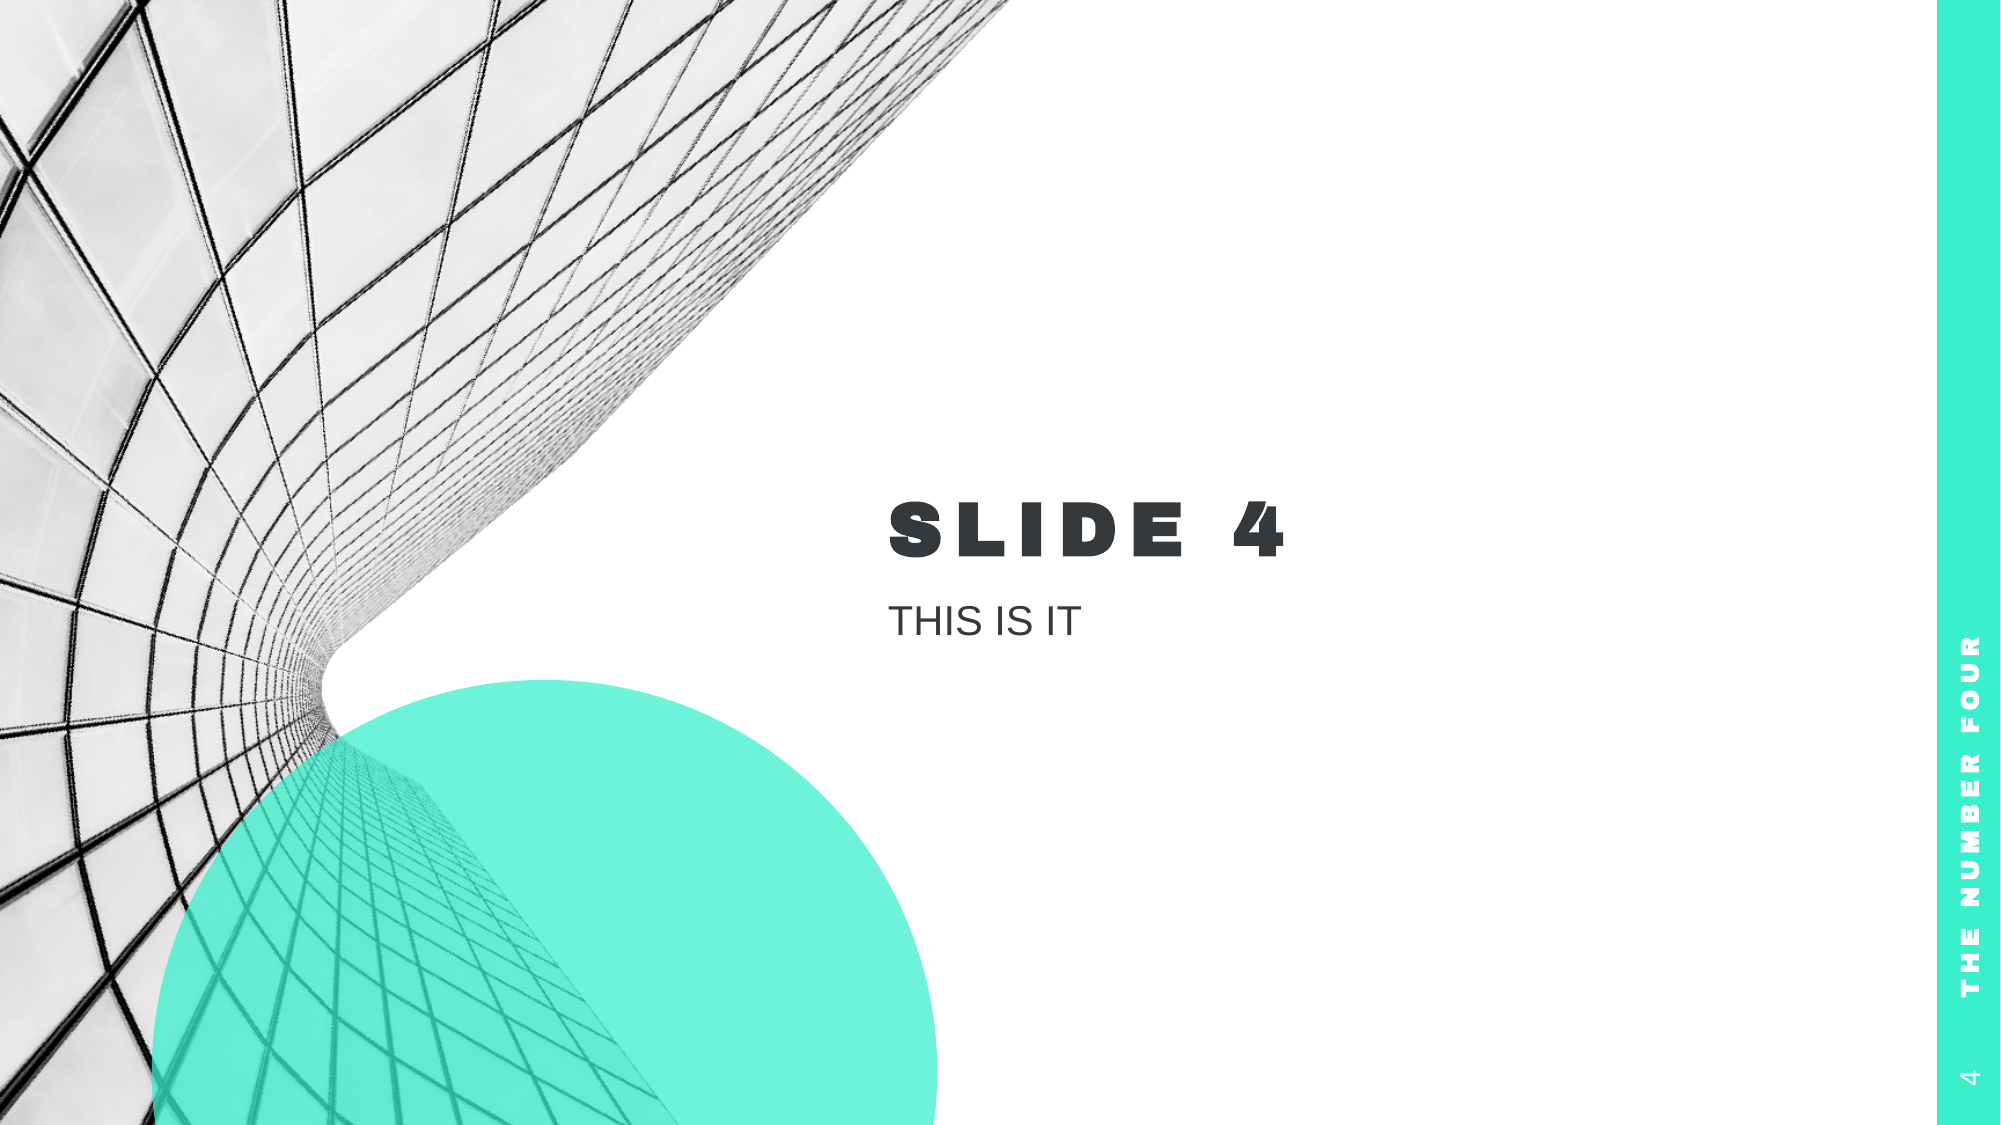

# SLIDE 4
THE NUMBER FOUR
This is it
4